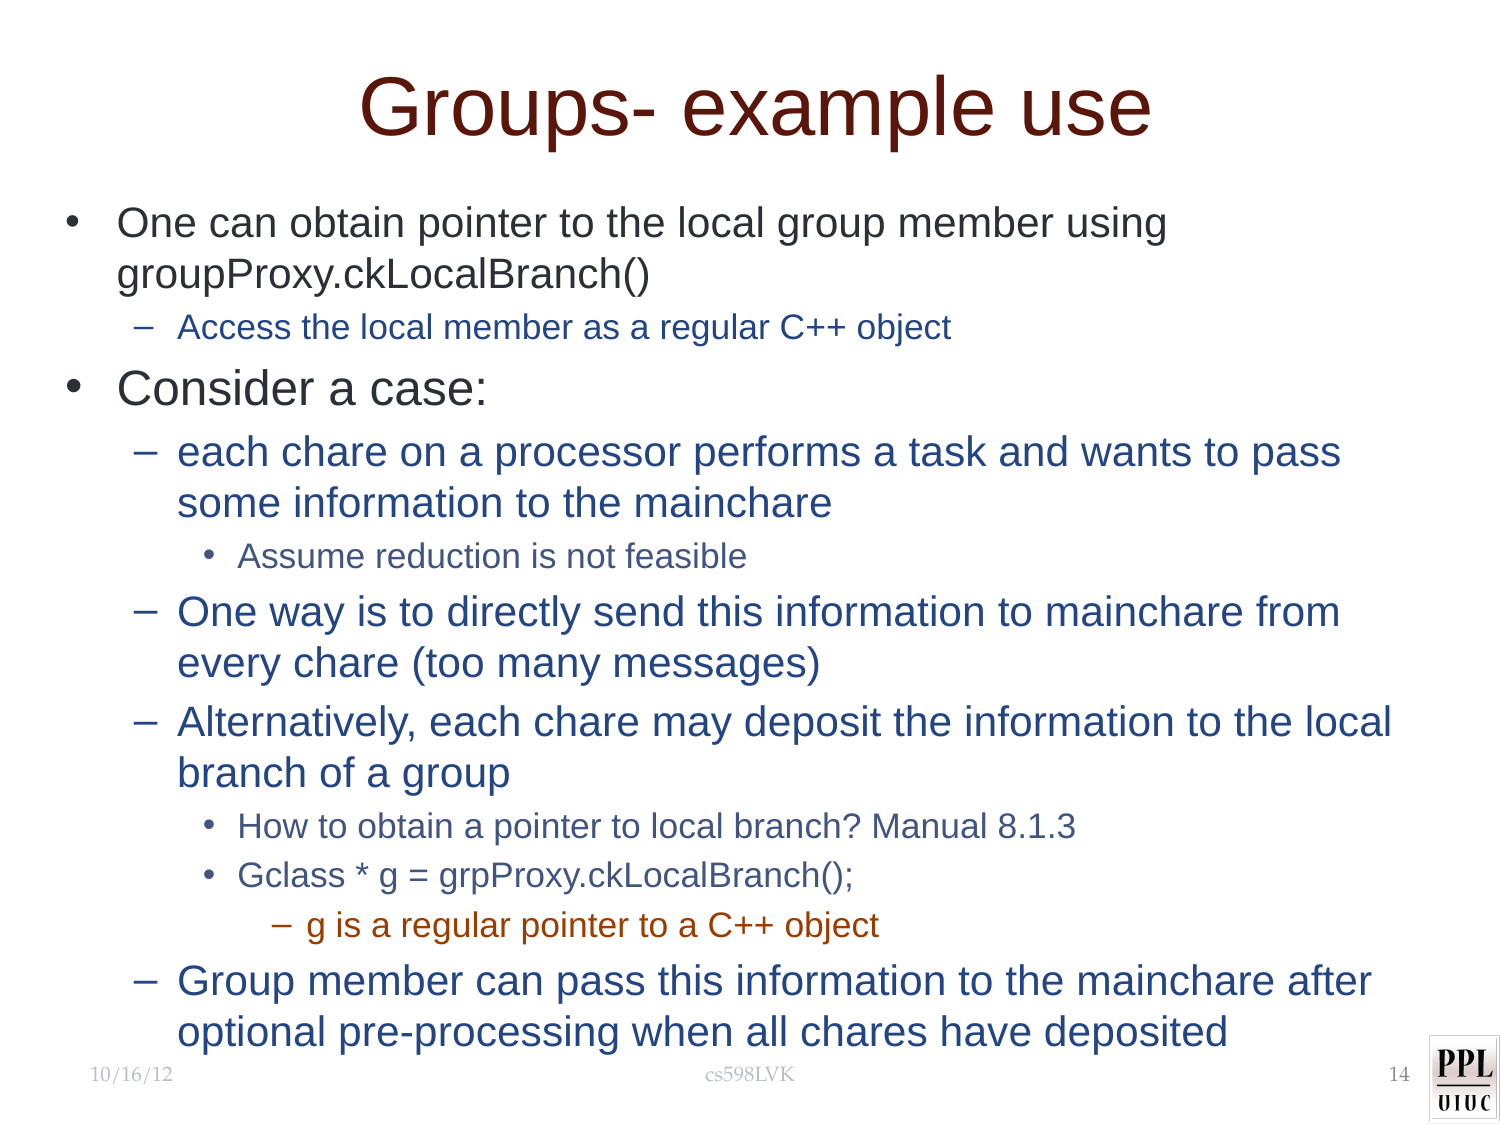

# Groups- example use
One can obtain pointer to the local group member using groupProxy.ckLocalBranch()
Access the local member as a regular C++ object
Consider a case:
each chare on a processor performs a task and wants to pass some information to the mainchare
Assume reduction is not feasible
One way is to directly send this information to mainchare from every chare (too many messages)
Alternatively, each chare may deposit the information to the local branch of a group
How to obtain a pointer to local branch? Manual 8.1.3
Gclass * g = grpProxy.ckLocalBranch();
g is a regular pointer to a C++ object
Group member can pass this information to the mainchare after optional pre-processing when all chares have deposited

10/16/12
cs598LVK
14